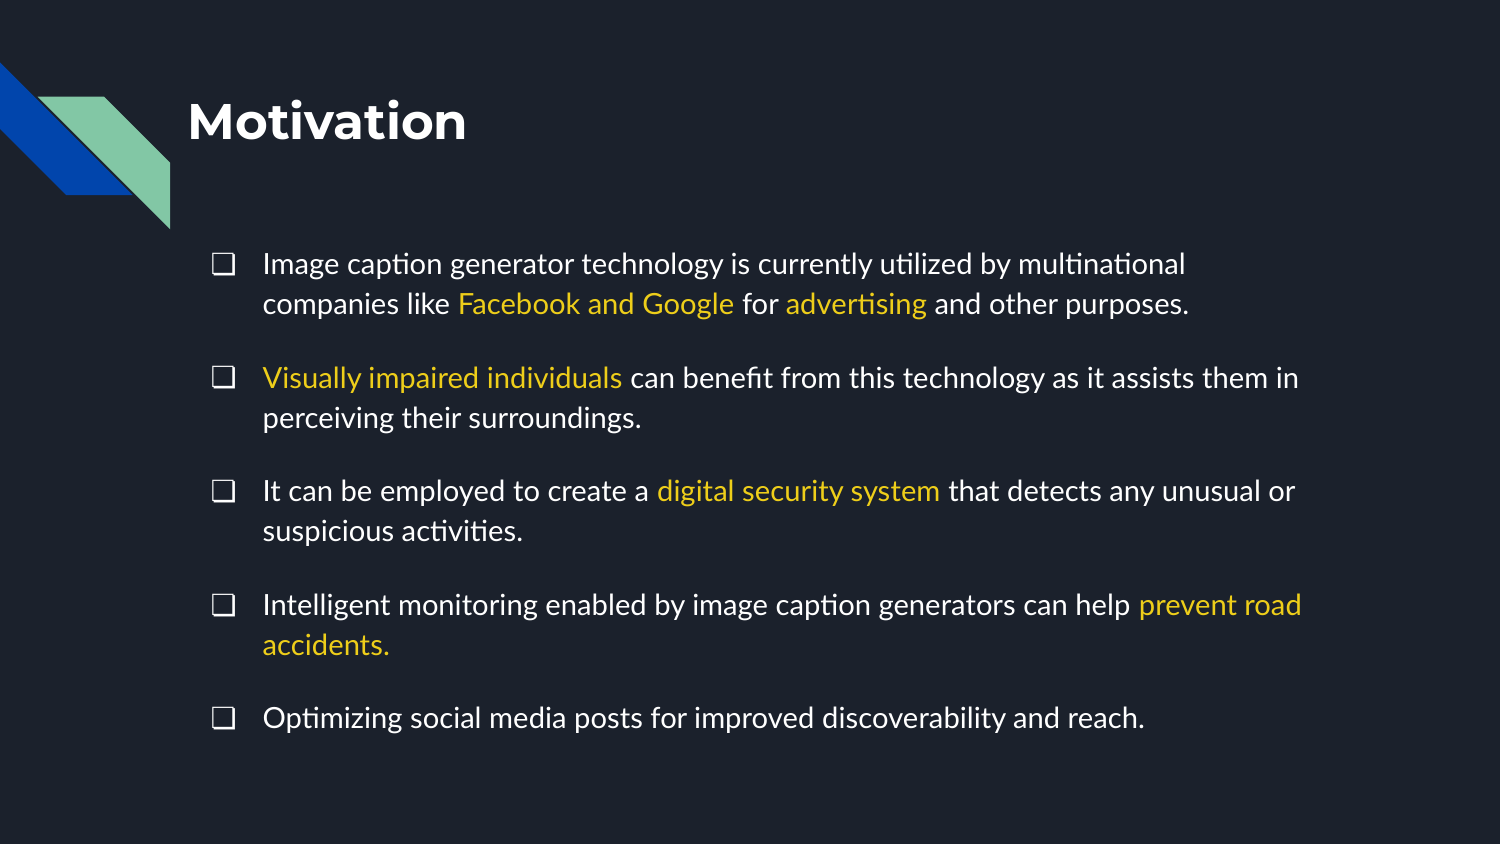

# Motivation

Image caption generator technology is currently utilized by multinational companies like Facebook and Google for advertising and other purposes.
Visually impaired individuals can benefit from this technology as it assists them in perceiving their surroundings.
It can be employed to create a digital security system that detects any unusual or suspicious activities.
Intelligent monitoring enabled by image caption generators can help prevent road accidents.
Optimizing social media posts for improved discoverability and reach.